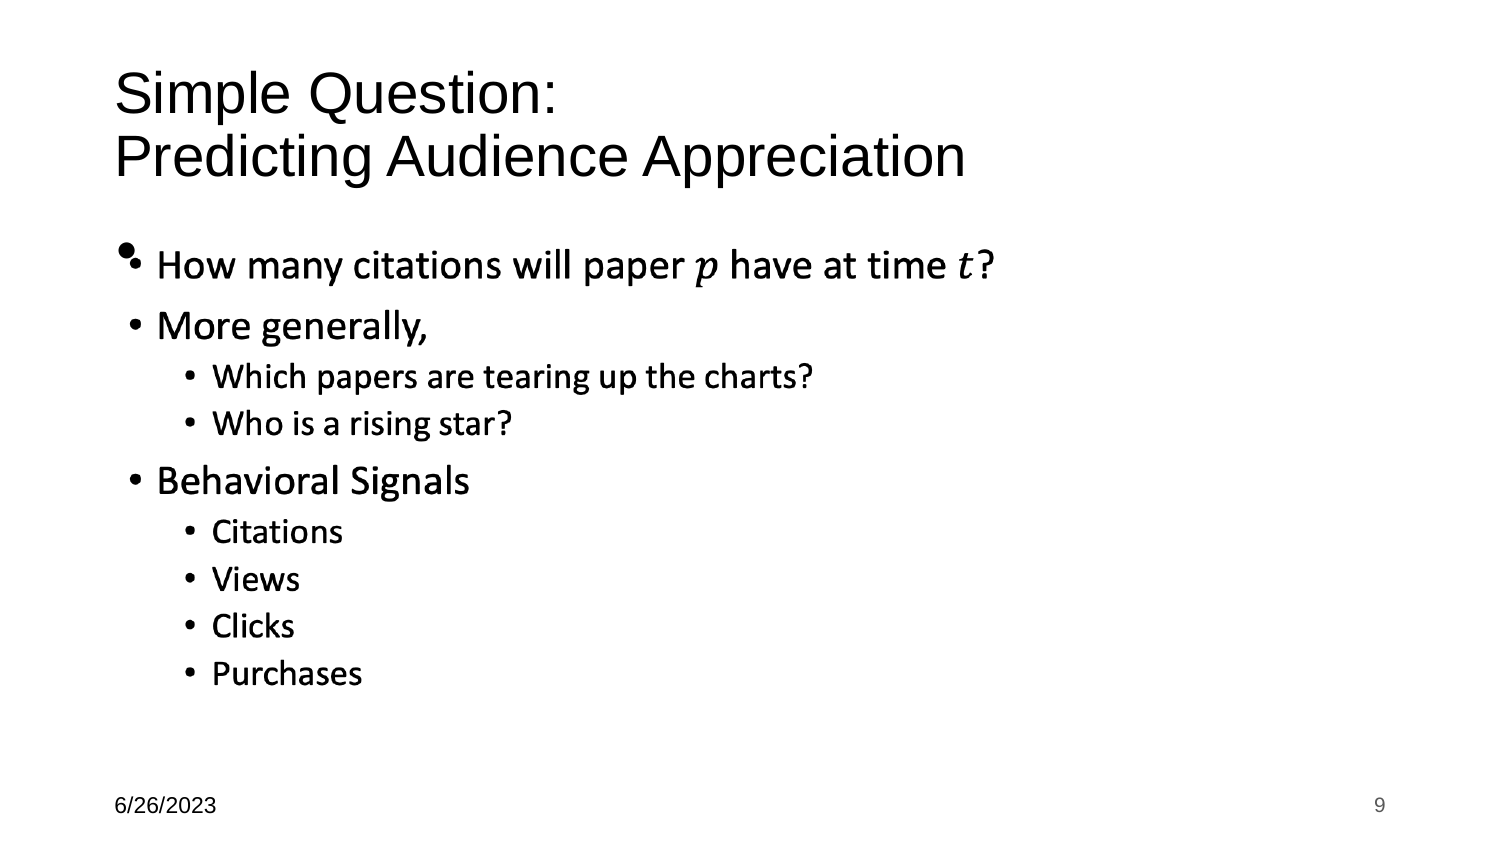

# Simple Question: Predicting Audience Appreciation

6/26/2023
9